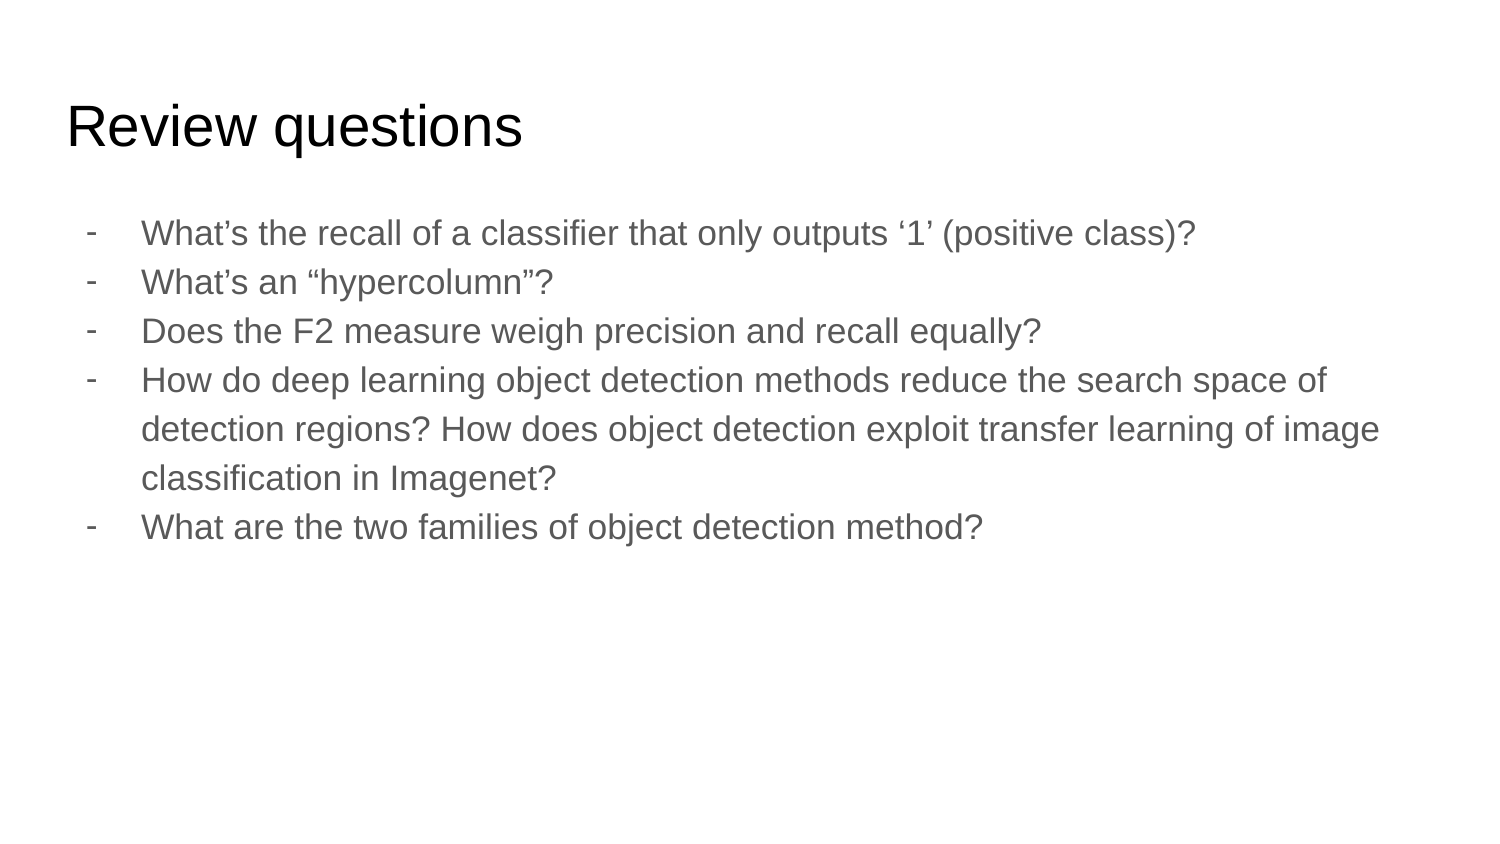

# Review questions
What’s the recall of a classifier that only outputs ‘1’ (positive class)?
What’s an “hypercolumn”?
Does the F2 measure weigh precision and recall equally?
How do deep learning object detection methods reduce the search space of detection regions? How does object detection exploit transfer learning of image classification in Imagenet?
What are the two families of object detection method?